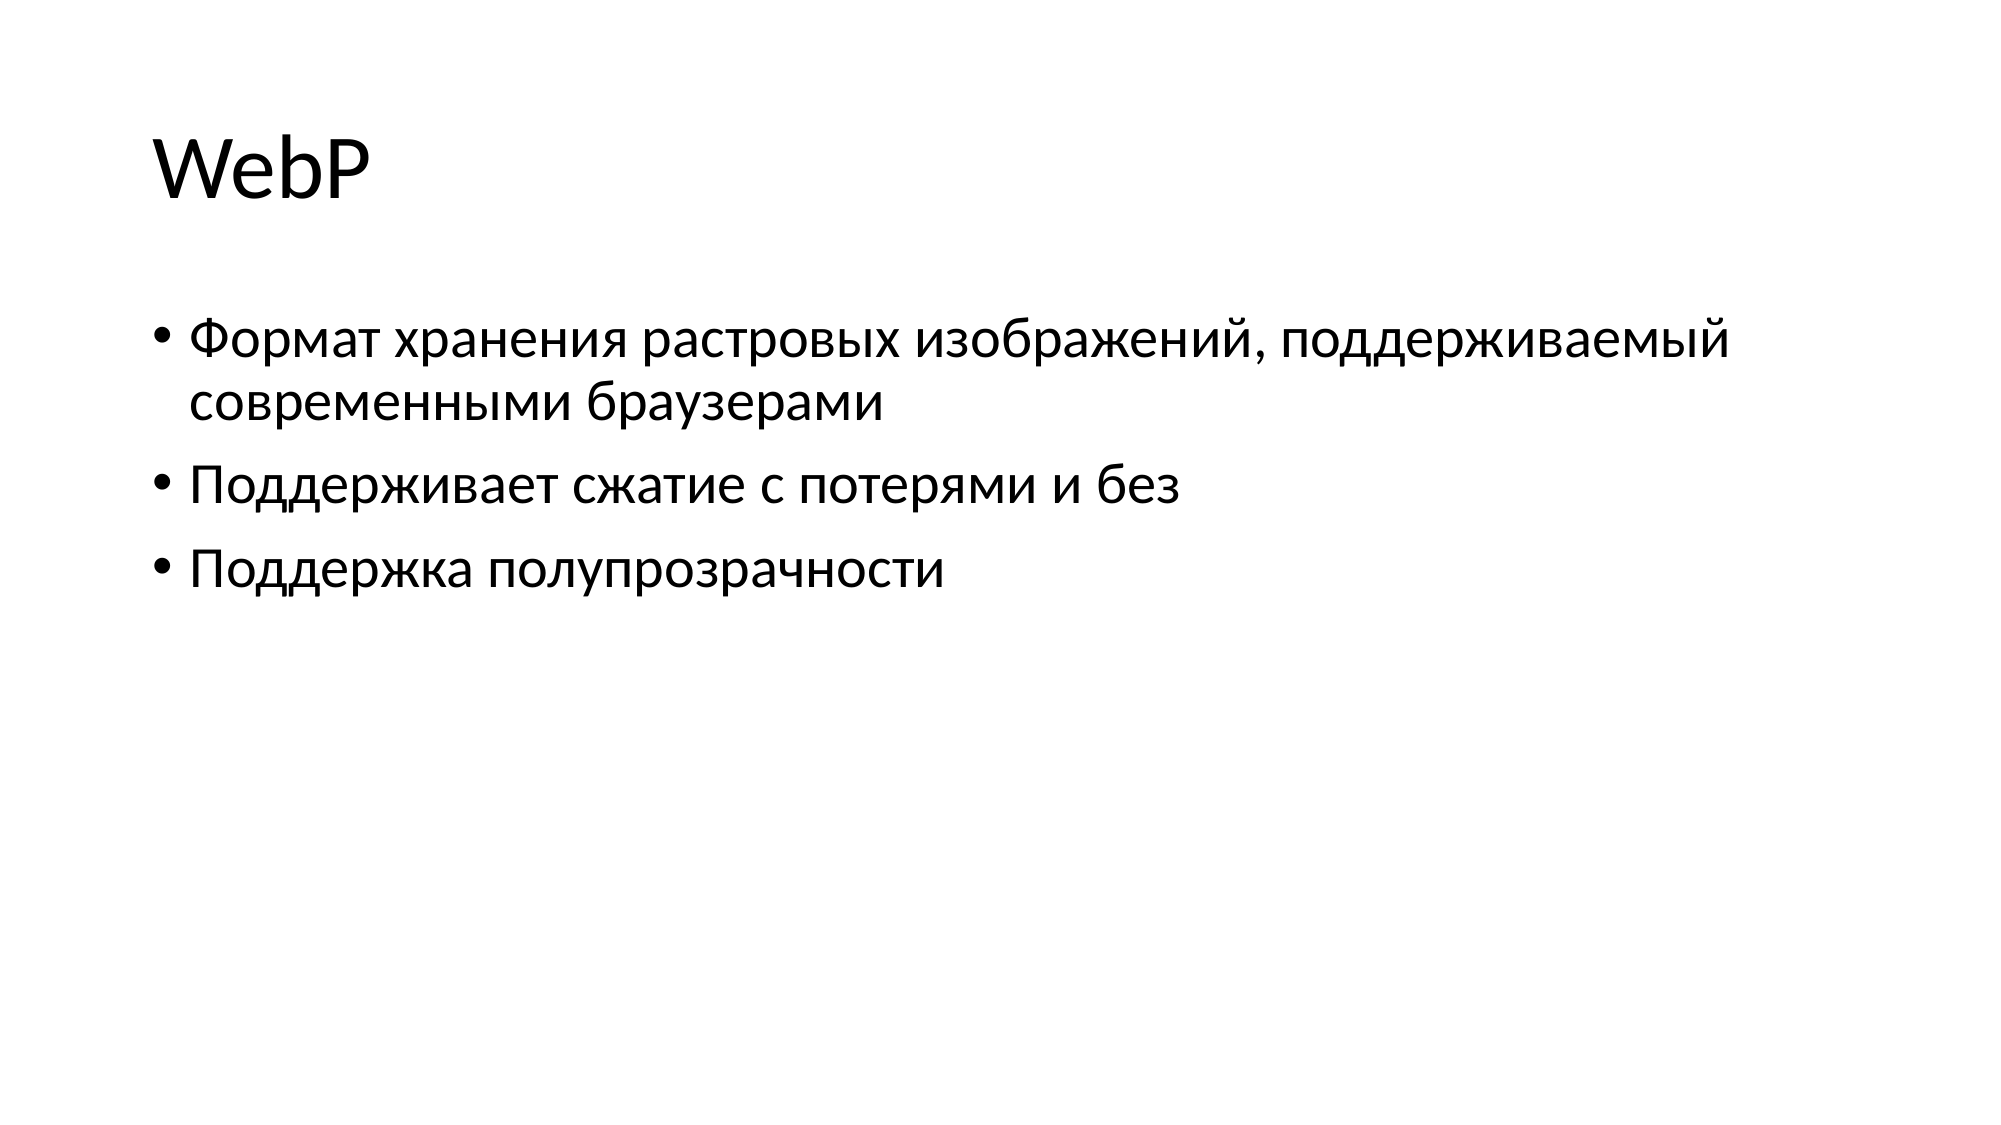

# WebP
Формат хранения растровых изображений, поддерживаемый современными браузерами
Поддерживает сжатие с потерями и без
Поддержка полупрозрачности